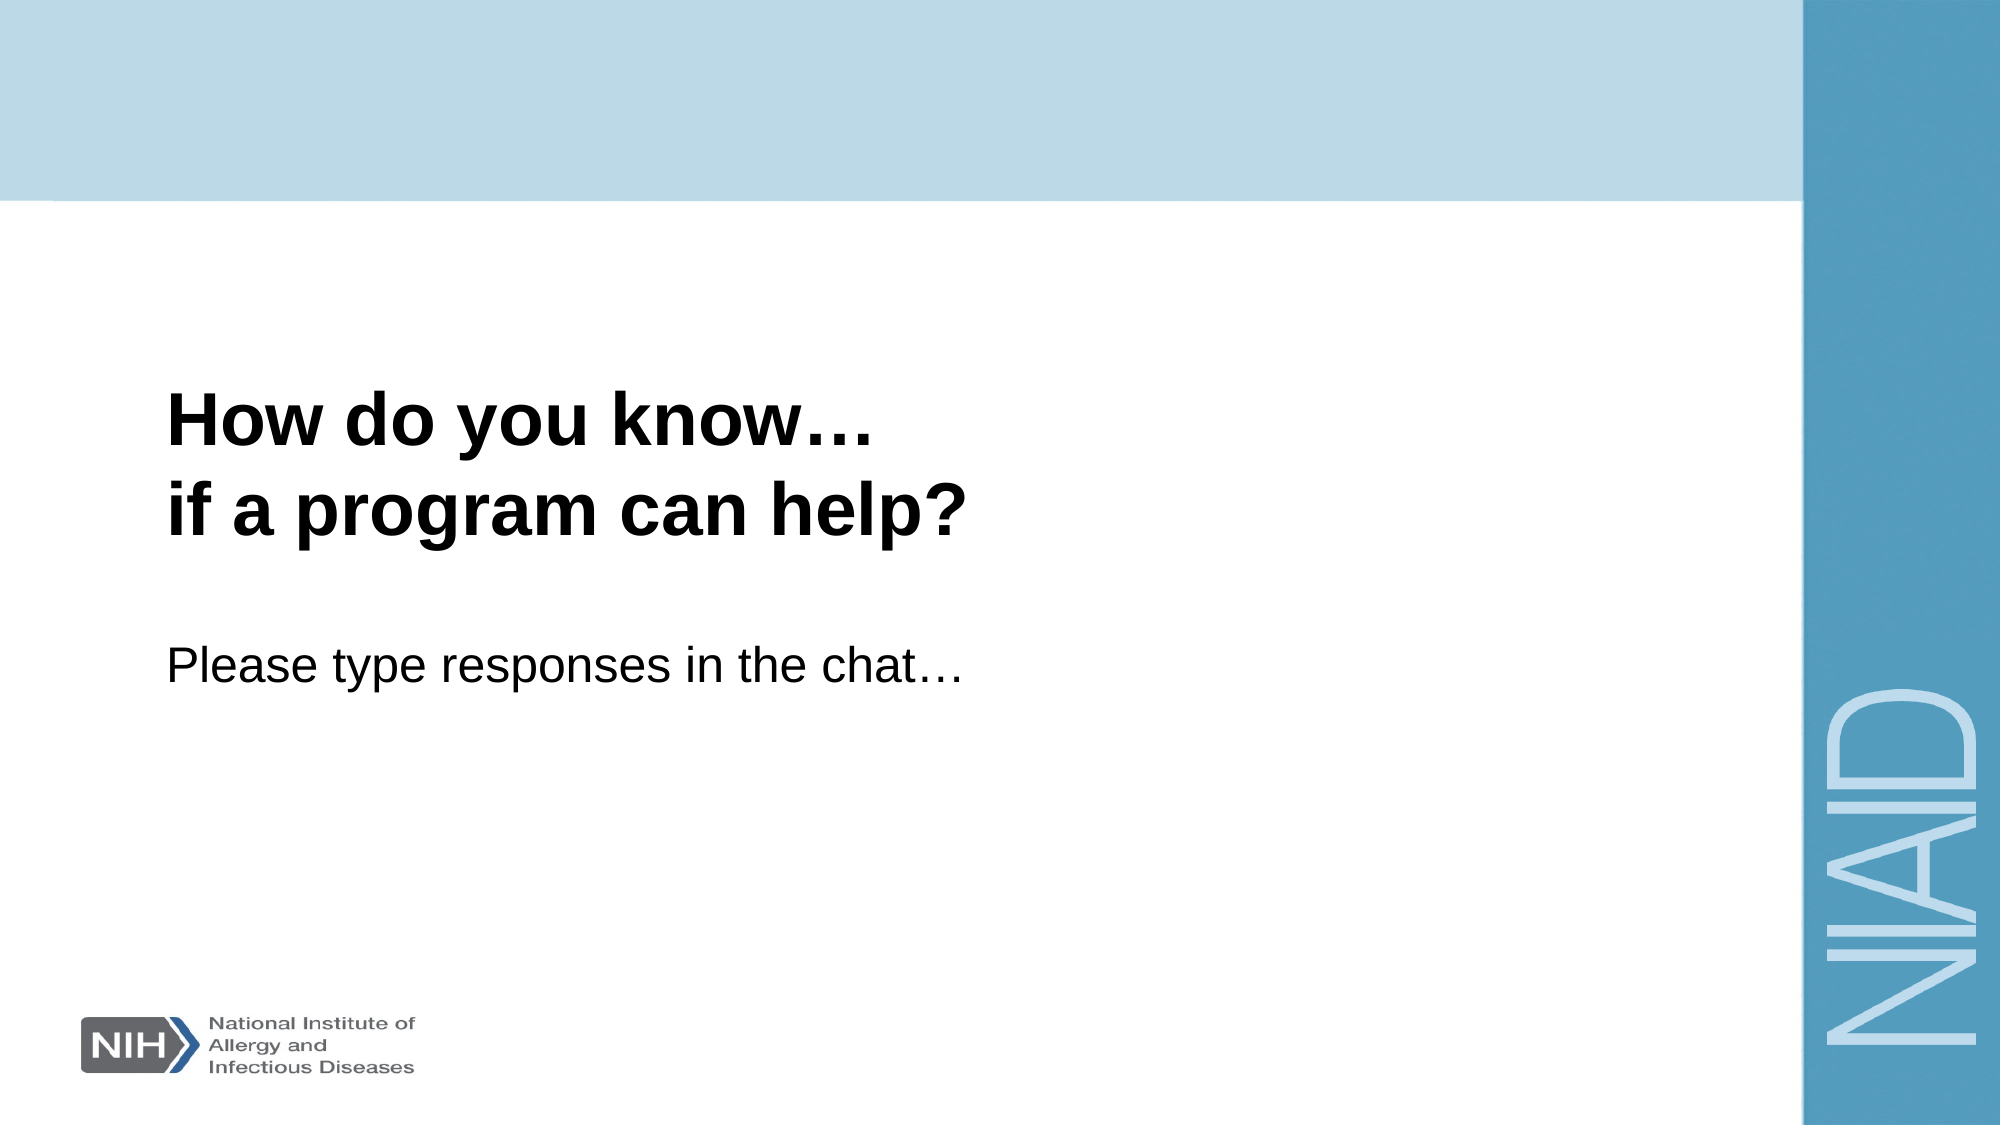

# How do you know… if a program can help?

Please type responses in the chat…